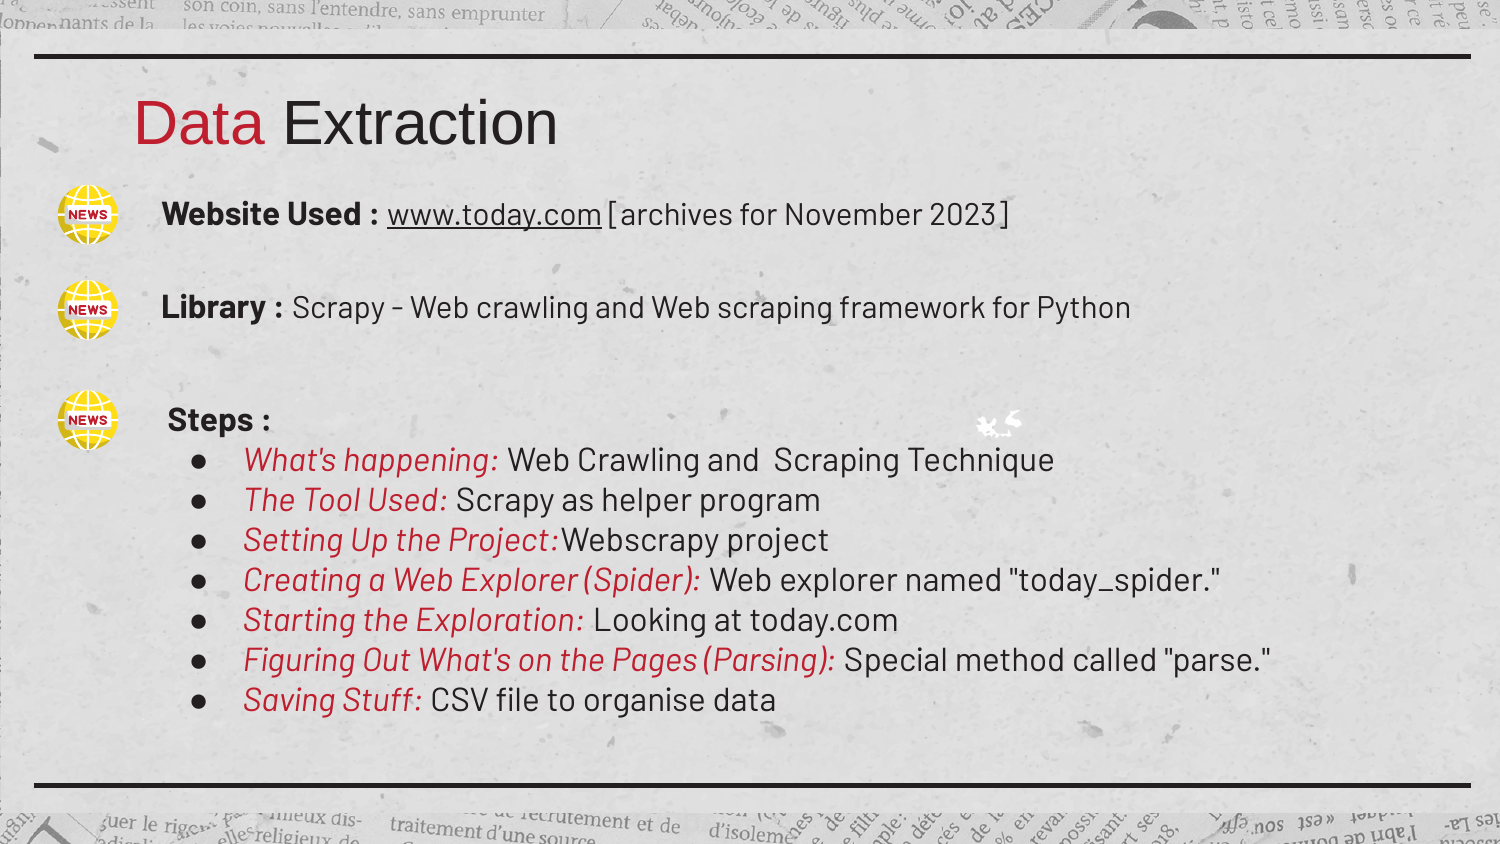

# Data Extraction
Website Used : www.today.com [archives for November 2023]

Library : Scrapy - Web crawling and Web scraping framework for Python

Steps :
What's happening: Web Crawling and  Scraping Technique
The Tool Used: Scrapy as helper program
Setting Up the Project:Webscrapy project
Creating a Web Explorer (Spider): Web explorer named "today_spider."
Starting the Exploration: Looking at today.com
Figuring Out What's on the Pages (Parsing): Special method called "parse."
Saving Stuff: CSV file to organise data